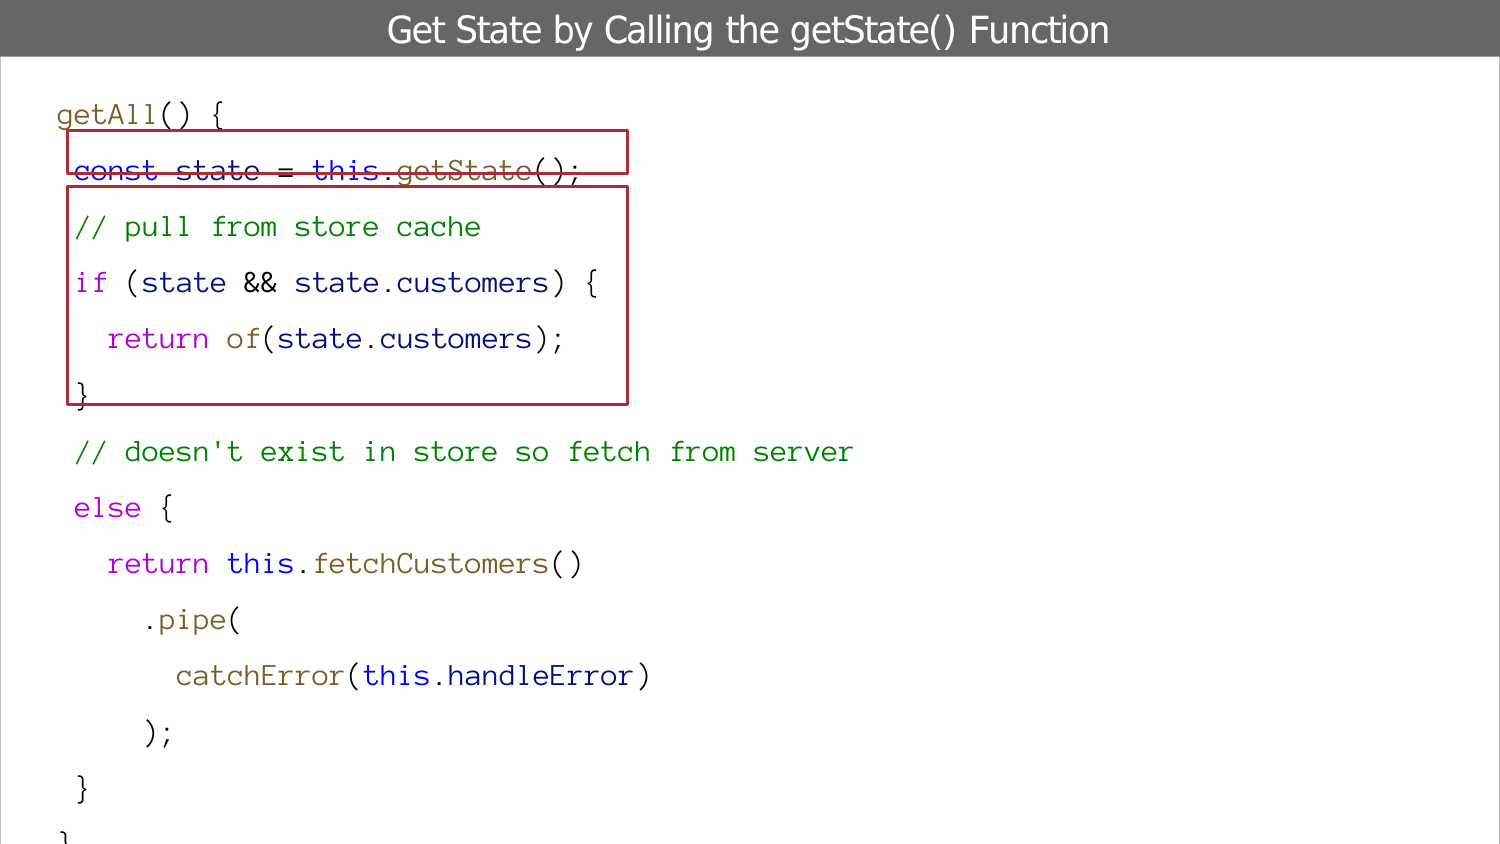

Get State by Calling the getState() Function
getAll() {
 const state = this.getState();
 // pull from store cache
 if (state && state.customers) {
   return of(state.customers);
 }
 // doesn't exist in store so fetch from server
 else {
   return this.fetchCustomers()
     .pipe(
       catchError(this.handleError)
     );
 }
}